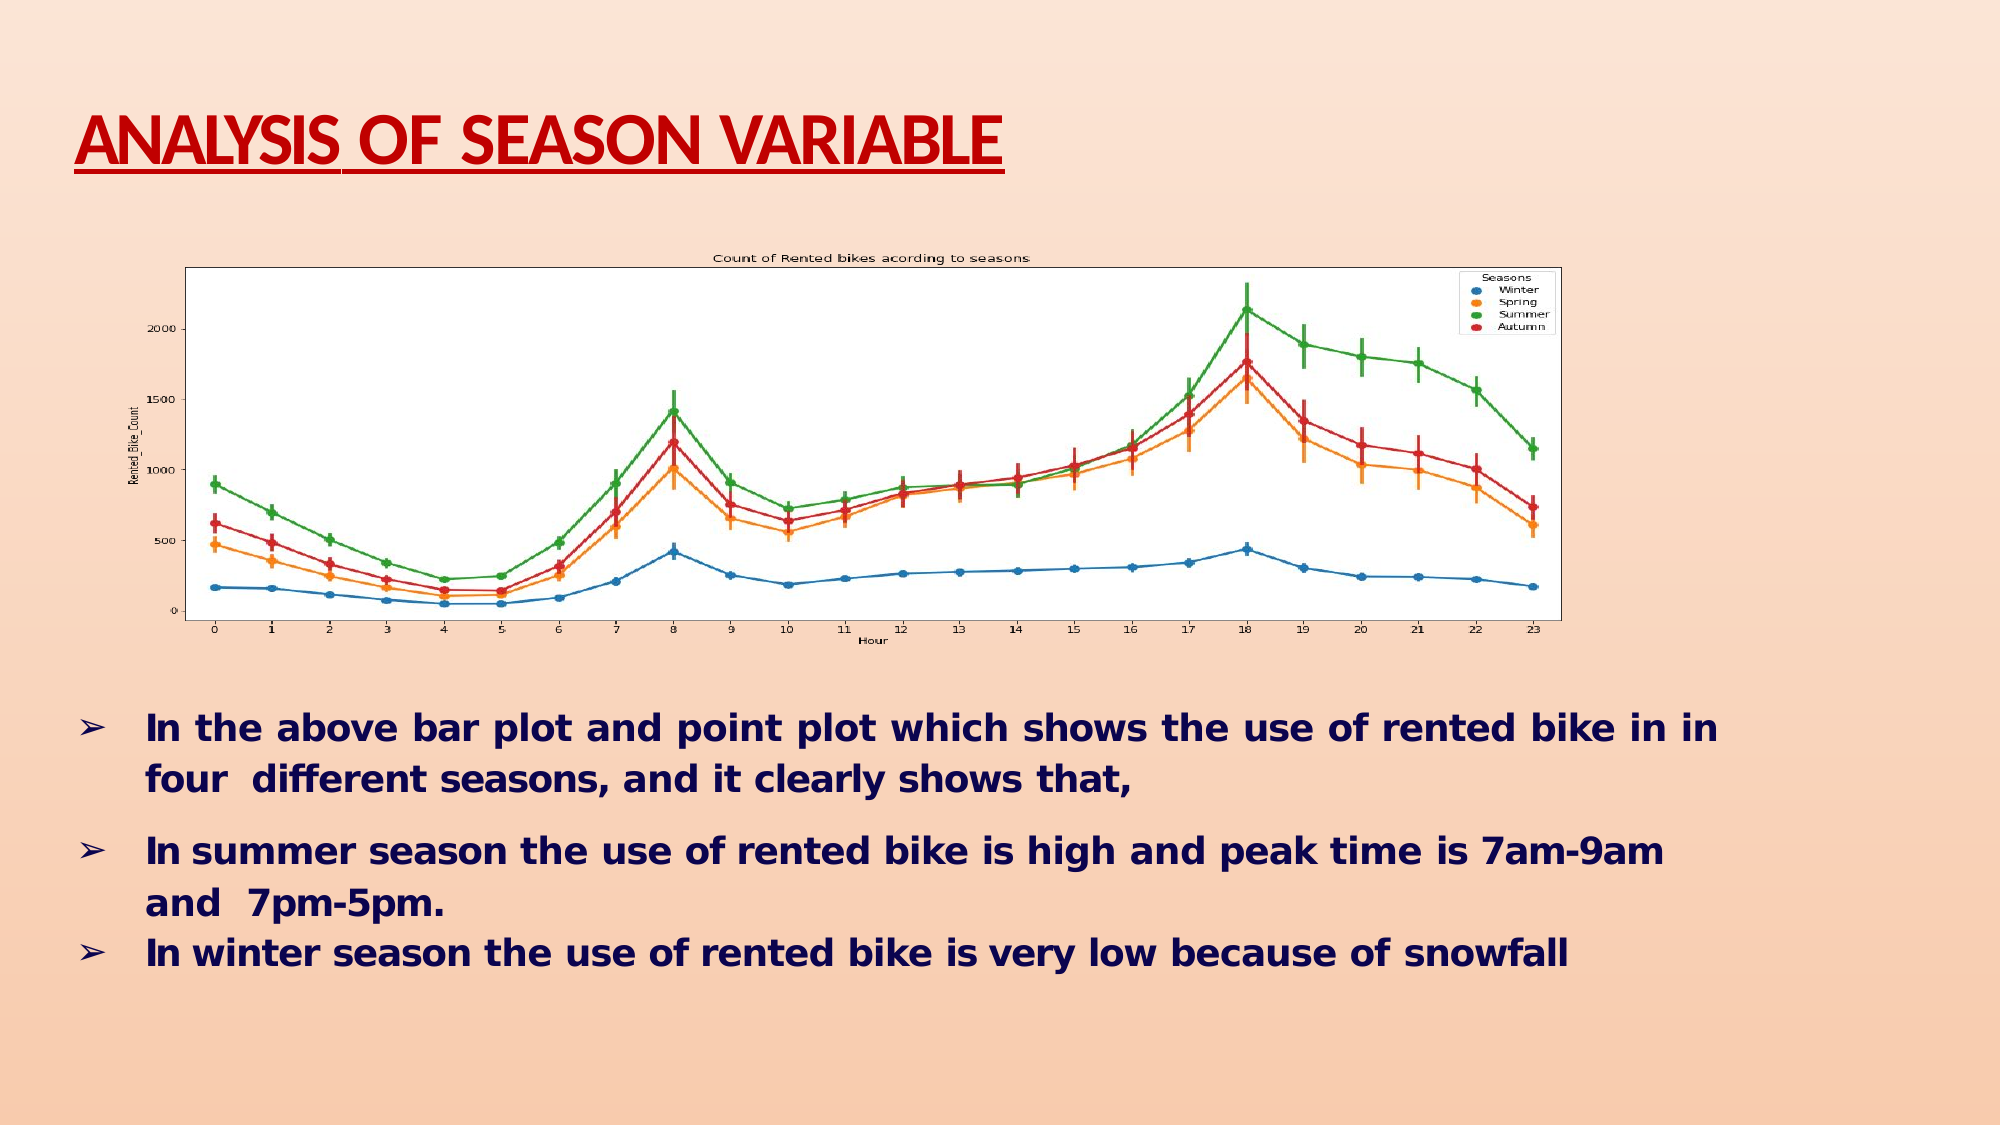

# ANALYSIS OF SEASON VARIABLE

In the above bar plot and point plot which shows the use of rented bike in in four  different seasons, and it clearly shows that,
In summer season the use of rented bike is high and peak time is 7am-9am and  7pm-5pm.
In winter season the use of rented bike is very low because of snowfall